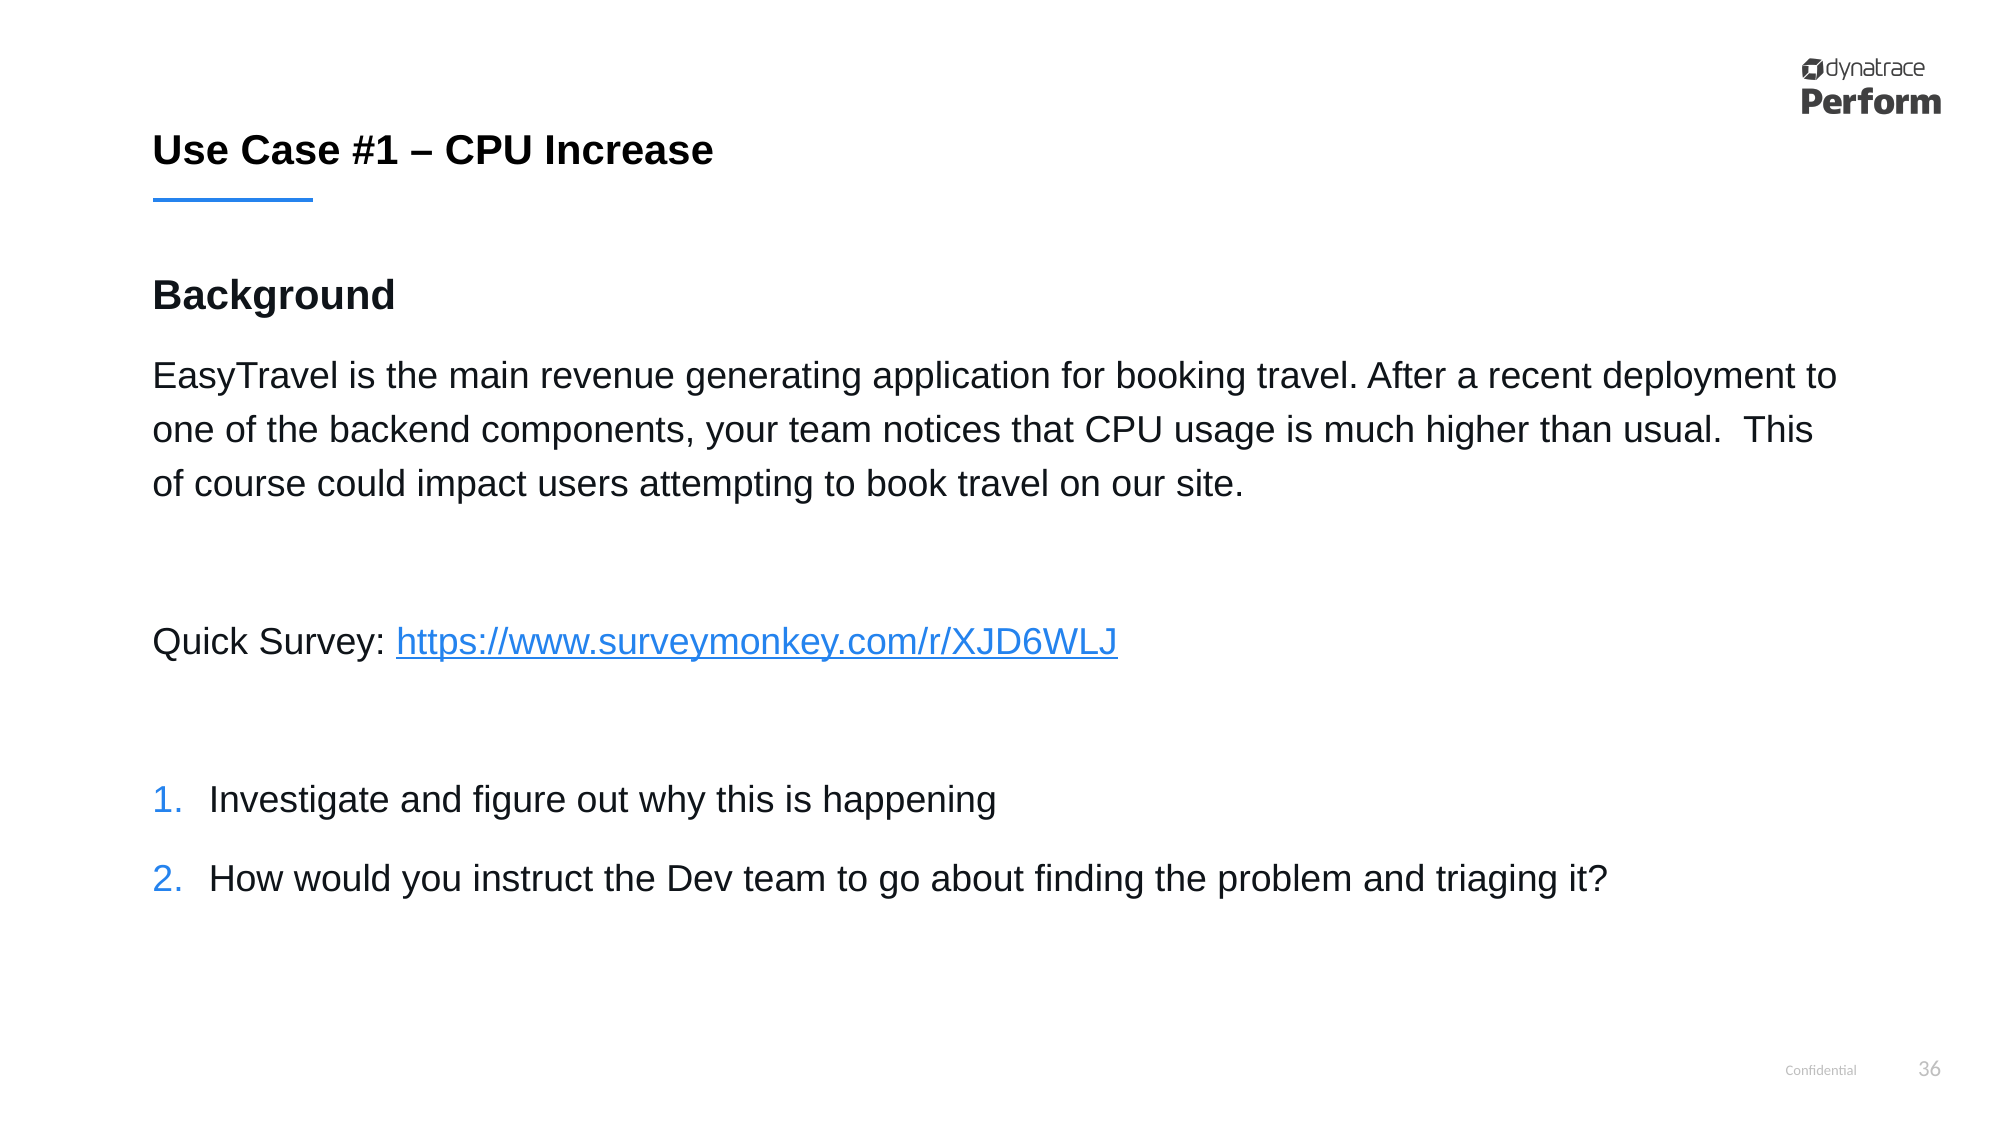

# Use Case #1 – CPU Increase
Background
EasyTravel is the main revenue generating application for booking travel. After a recent deployment to one of the backend components, your team notices that CPU usage is much higher than usual.  This of course could impact users attempting to book travel on our site.

Quick Survey: https://www.surveymonkey.com/r/XJD6WLJ

Investigate and figure out why this is happening
How would you instruct the Dev team to go about finding the problem and triaging it?